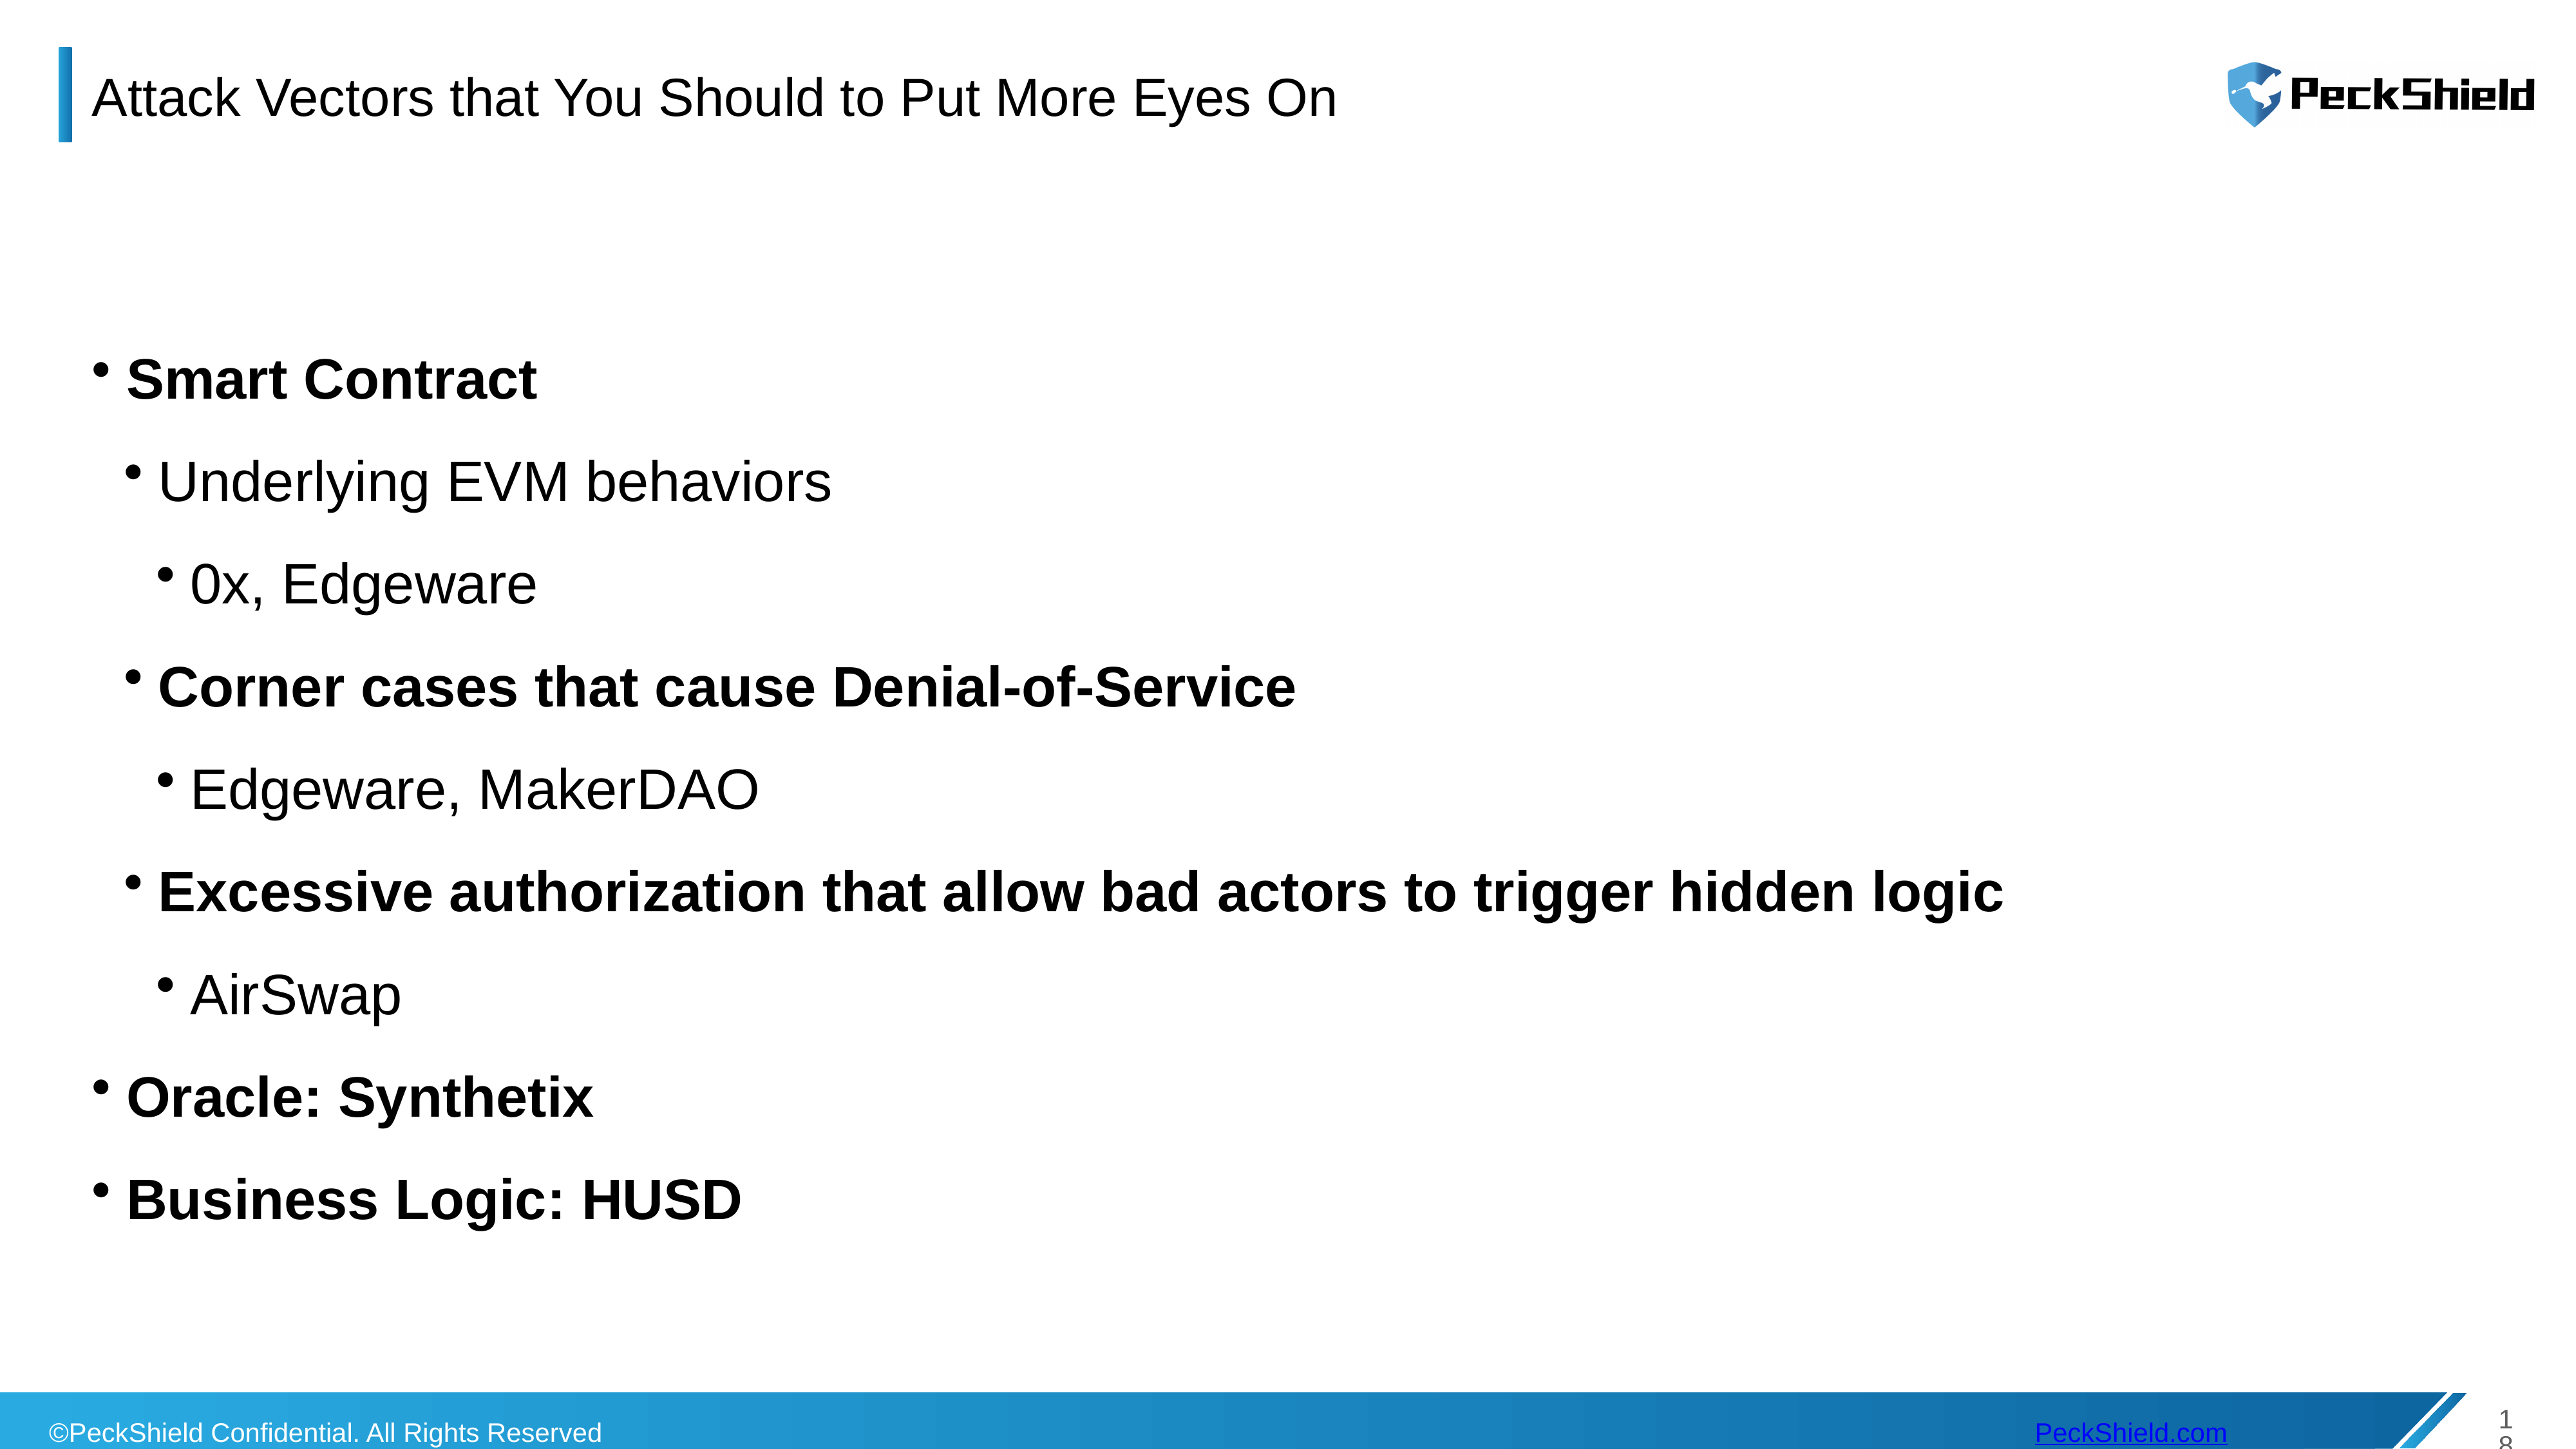

# Attack Vectors that You Should to Put More Eyes On
Smart Contract
Underlying EVM behaviors
0x, Edgeware
Corner cases that cause Denial-of-Service
Edgeware, MakerDAO
Excessive authorization that allow bad actors to trigger hidden logic
AirSwap
Oracle: Synthetix
Business Logic: HUSD
18